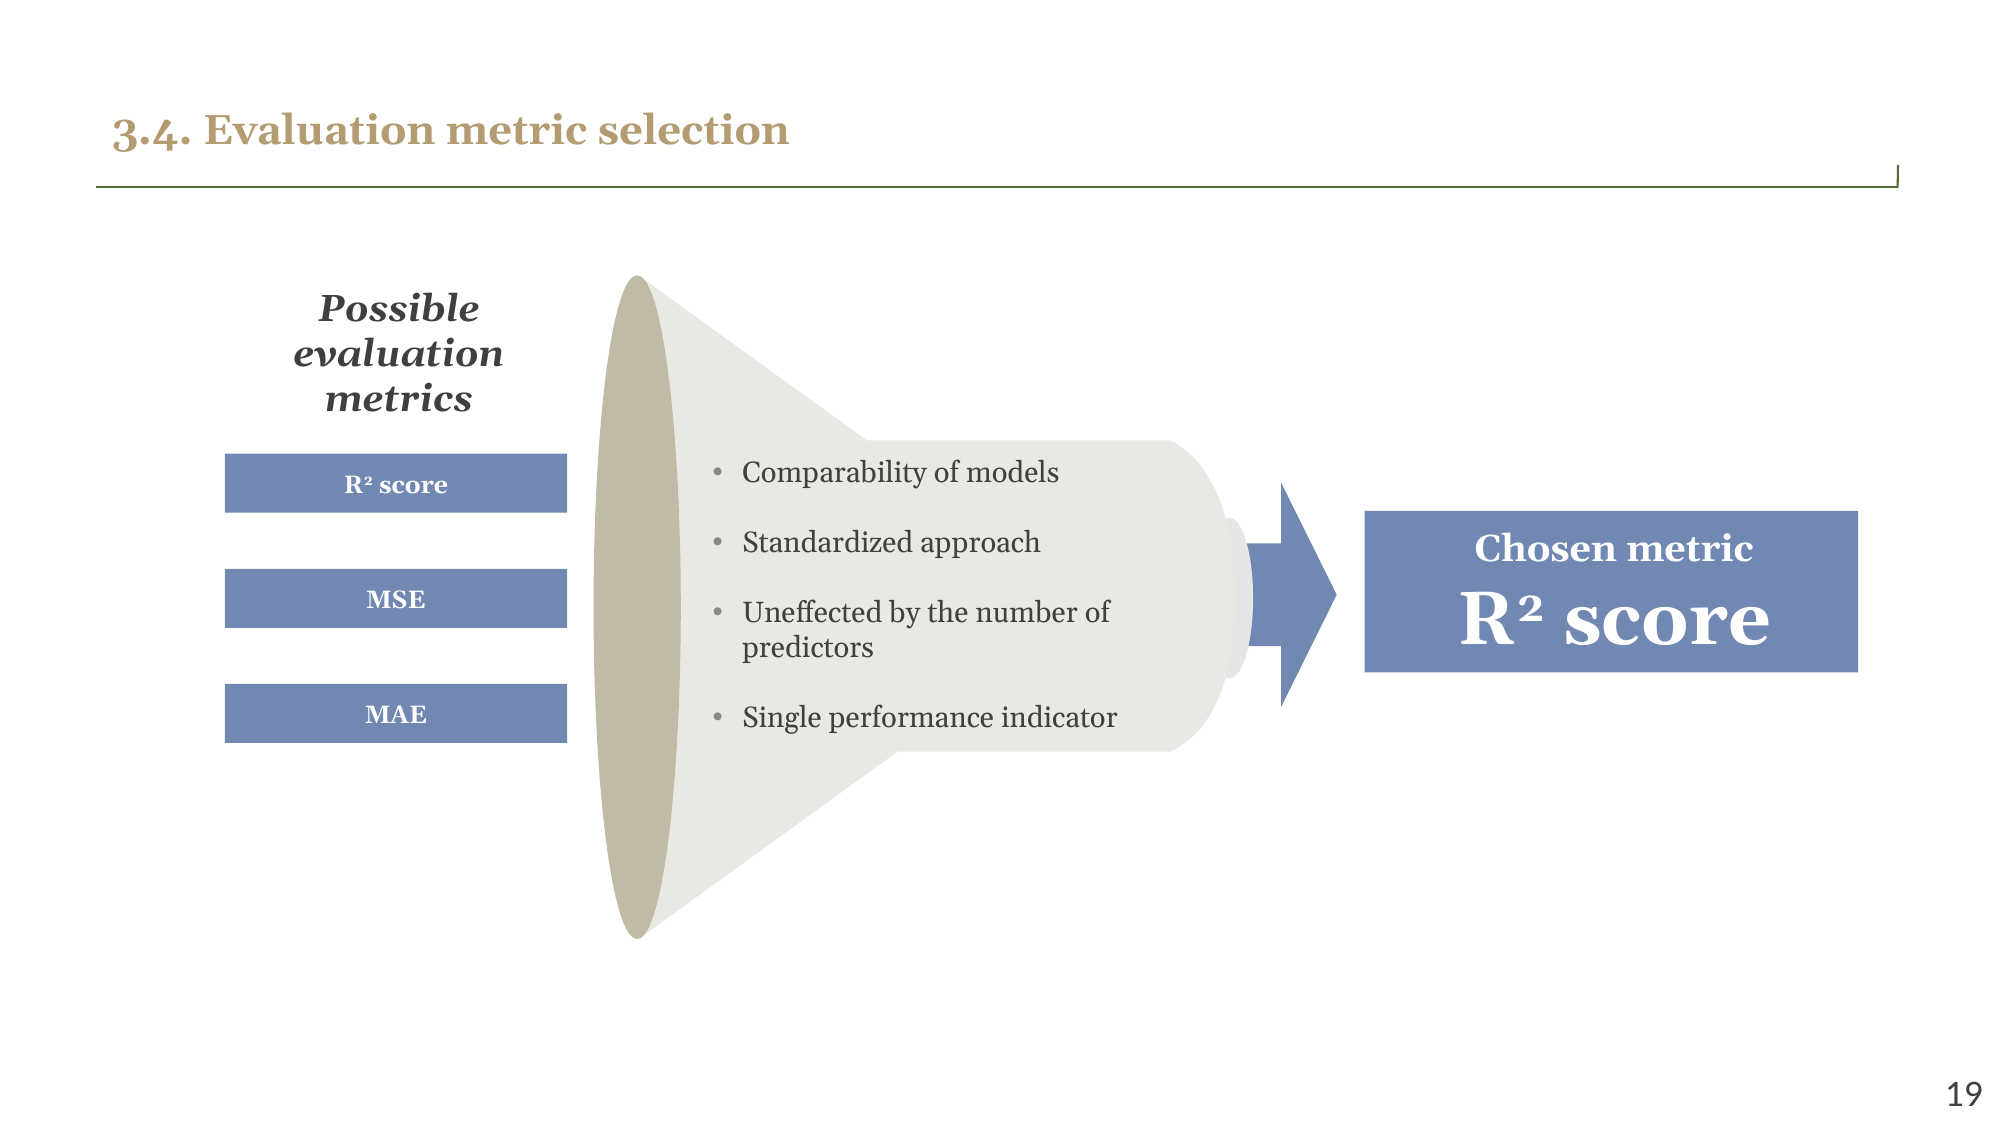

# 3.4. Evaluation metric selection
Possible
evaluation metrics

Comparability of models

Standardized approach

Uneffected by the number of predictors

Single performance indicator

R2 score
Chosen metric
R2 score

MSE
MAE
19